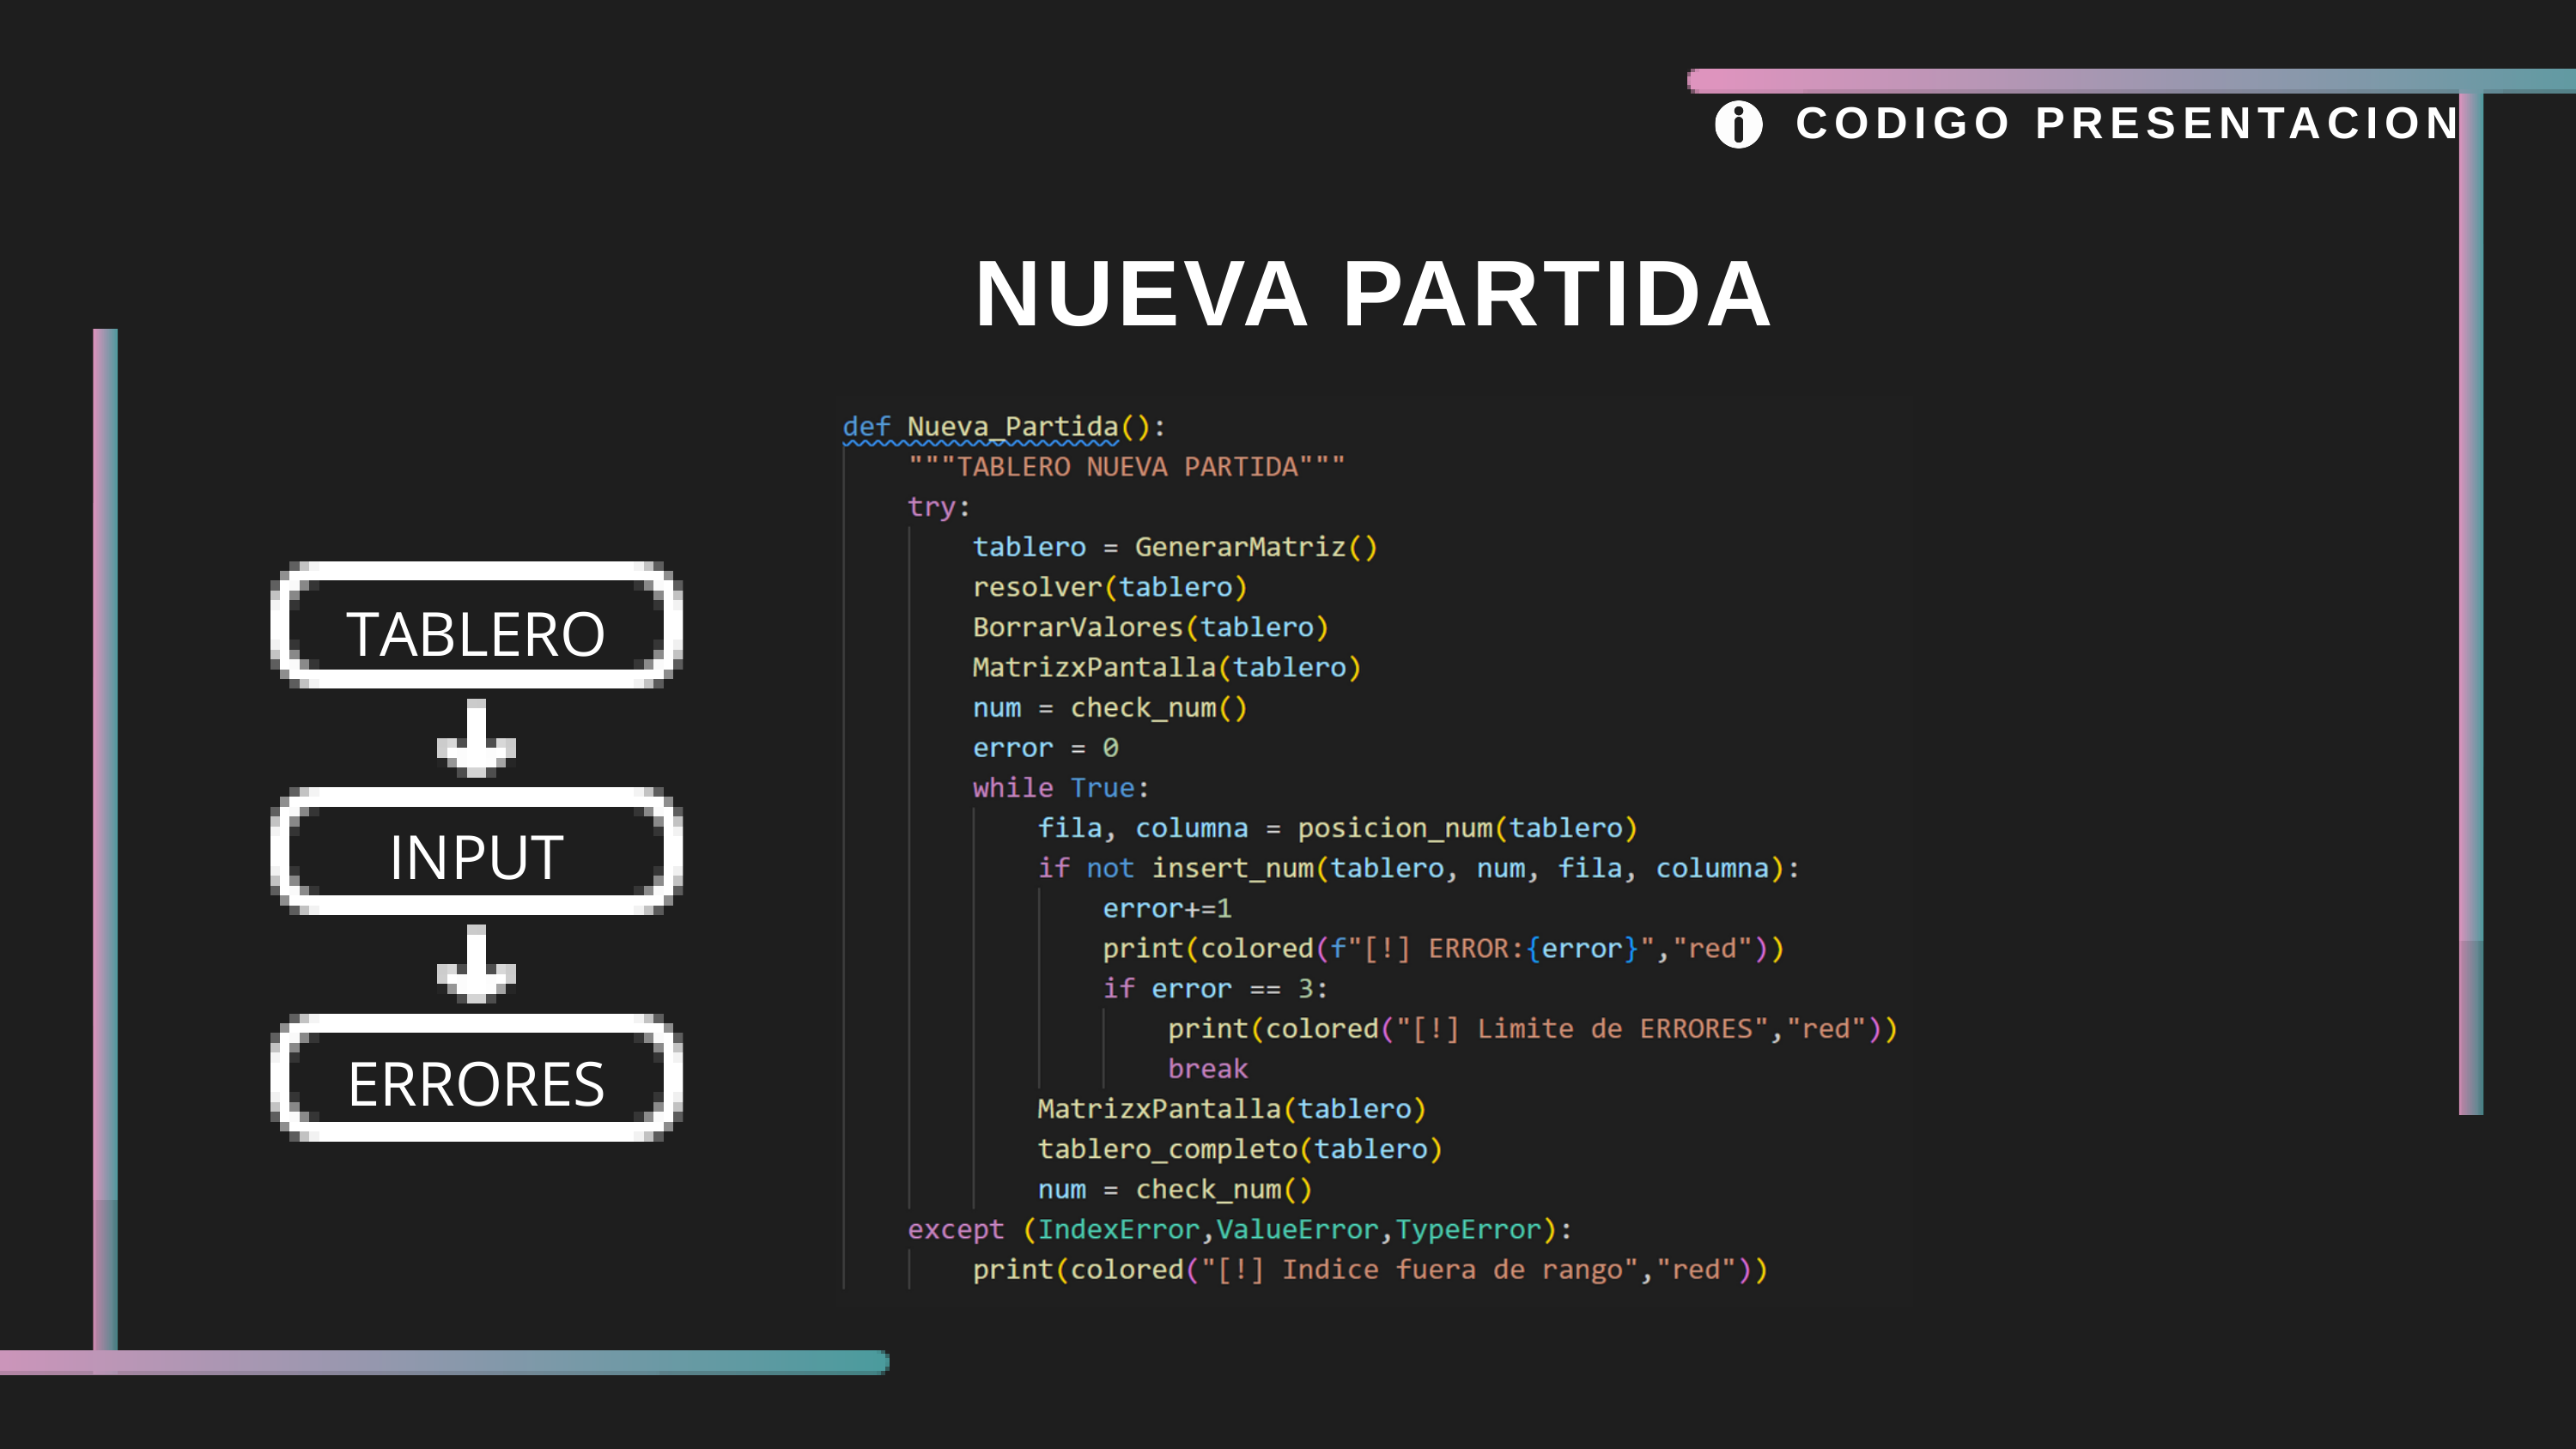

CODIGO PRESENTACION

NUEVA PARTIDA

TABLERO
INPUT

ERRORES